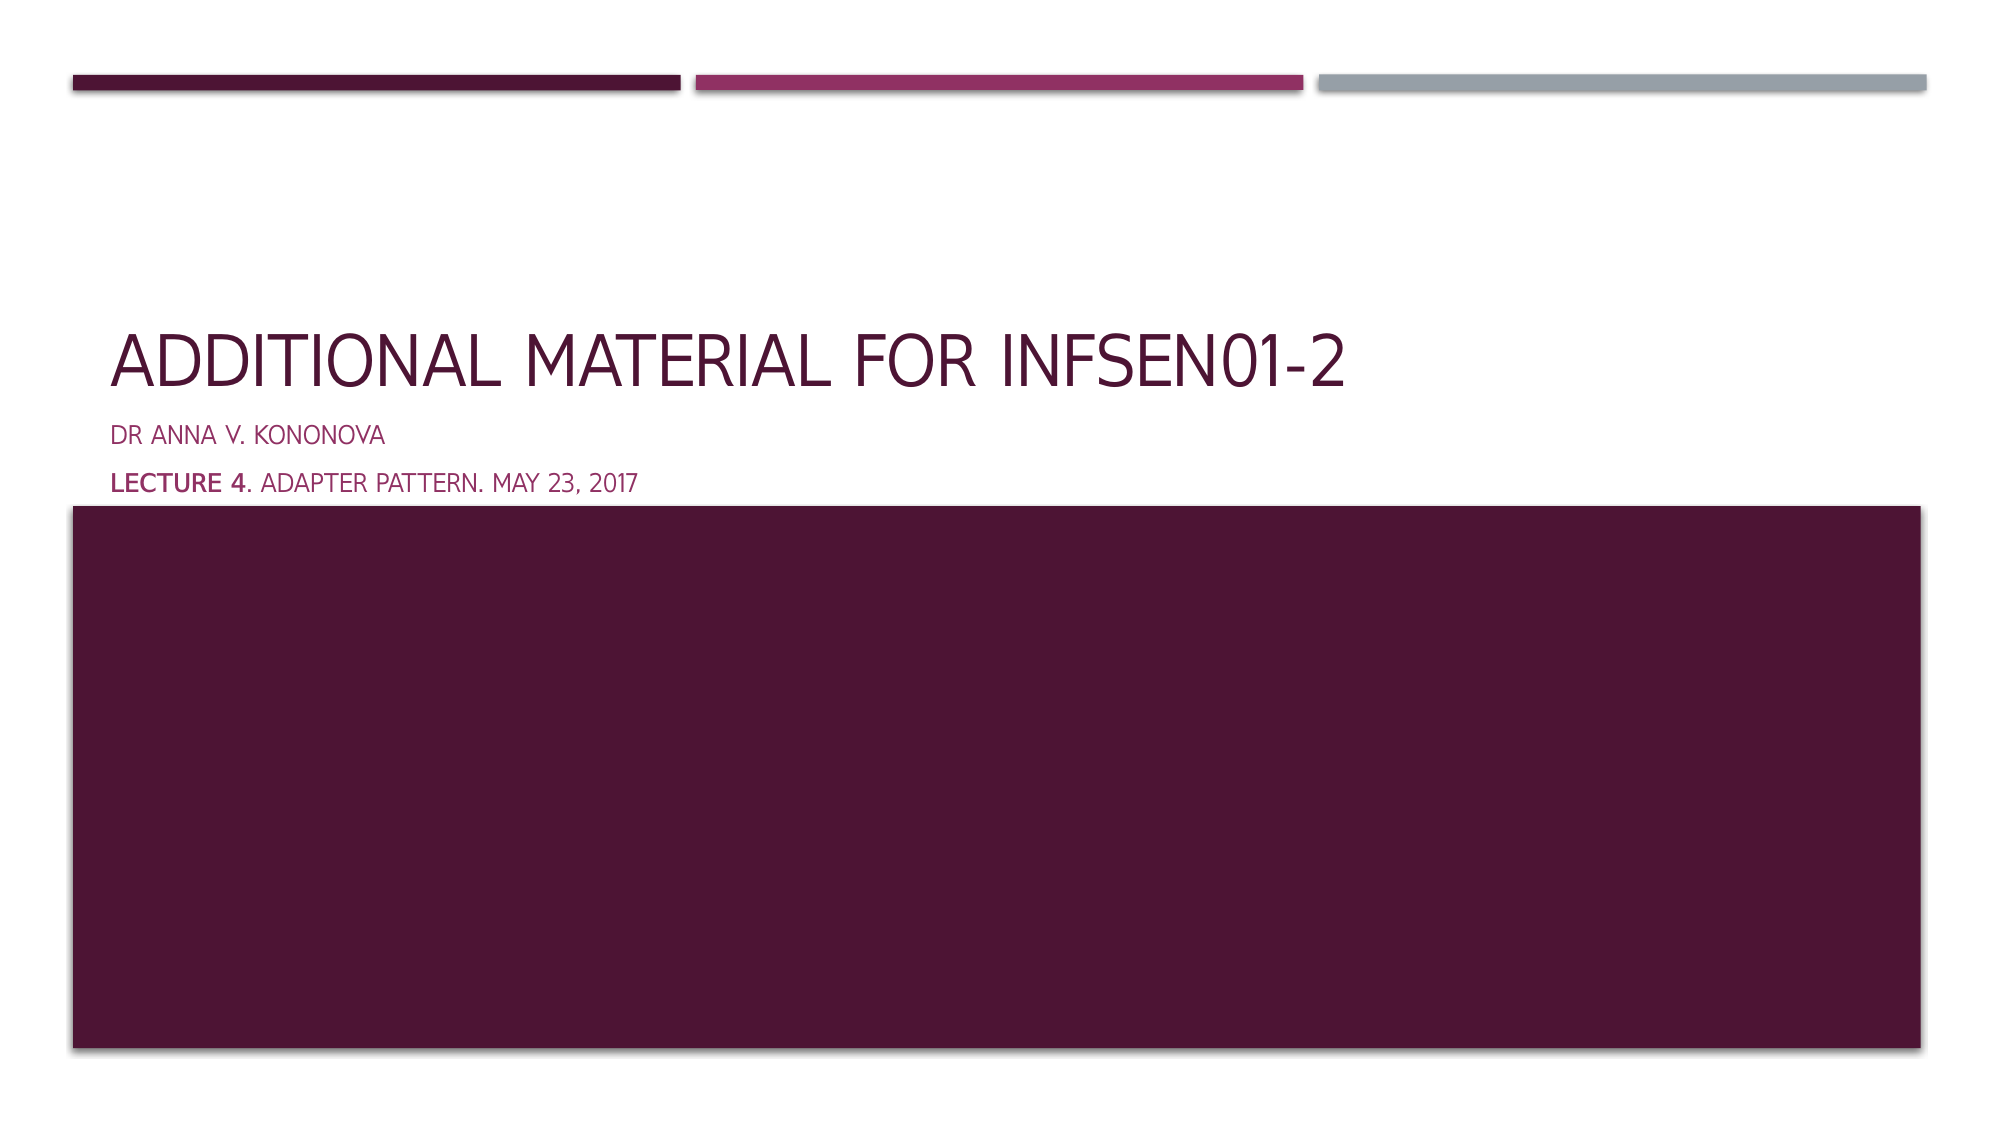

# Additional material for INFSEN01-2
Dr Anna V. Kononova
Lecture 4. Adapter pattern. May 23, 2017